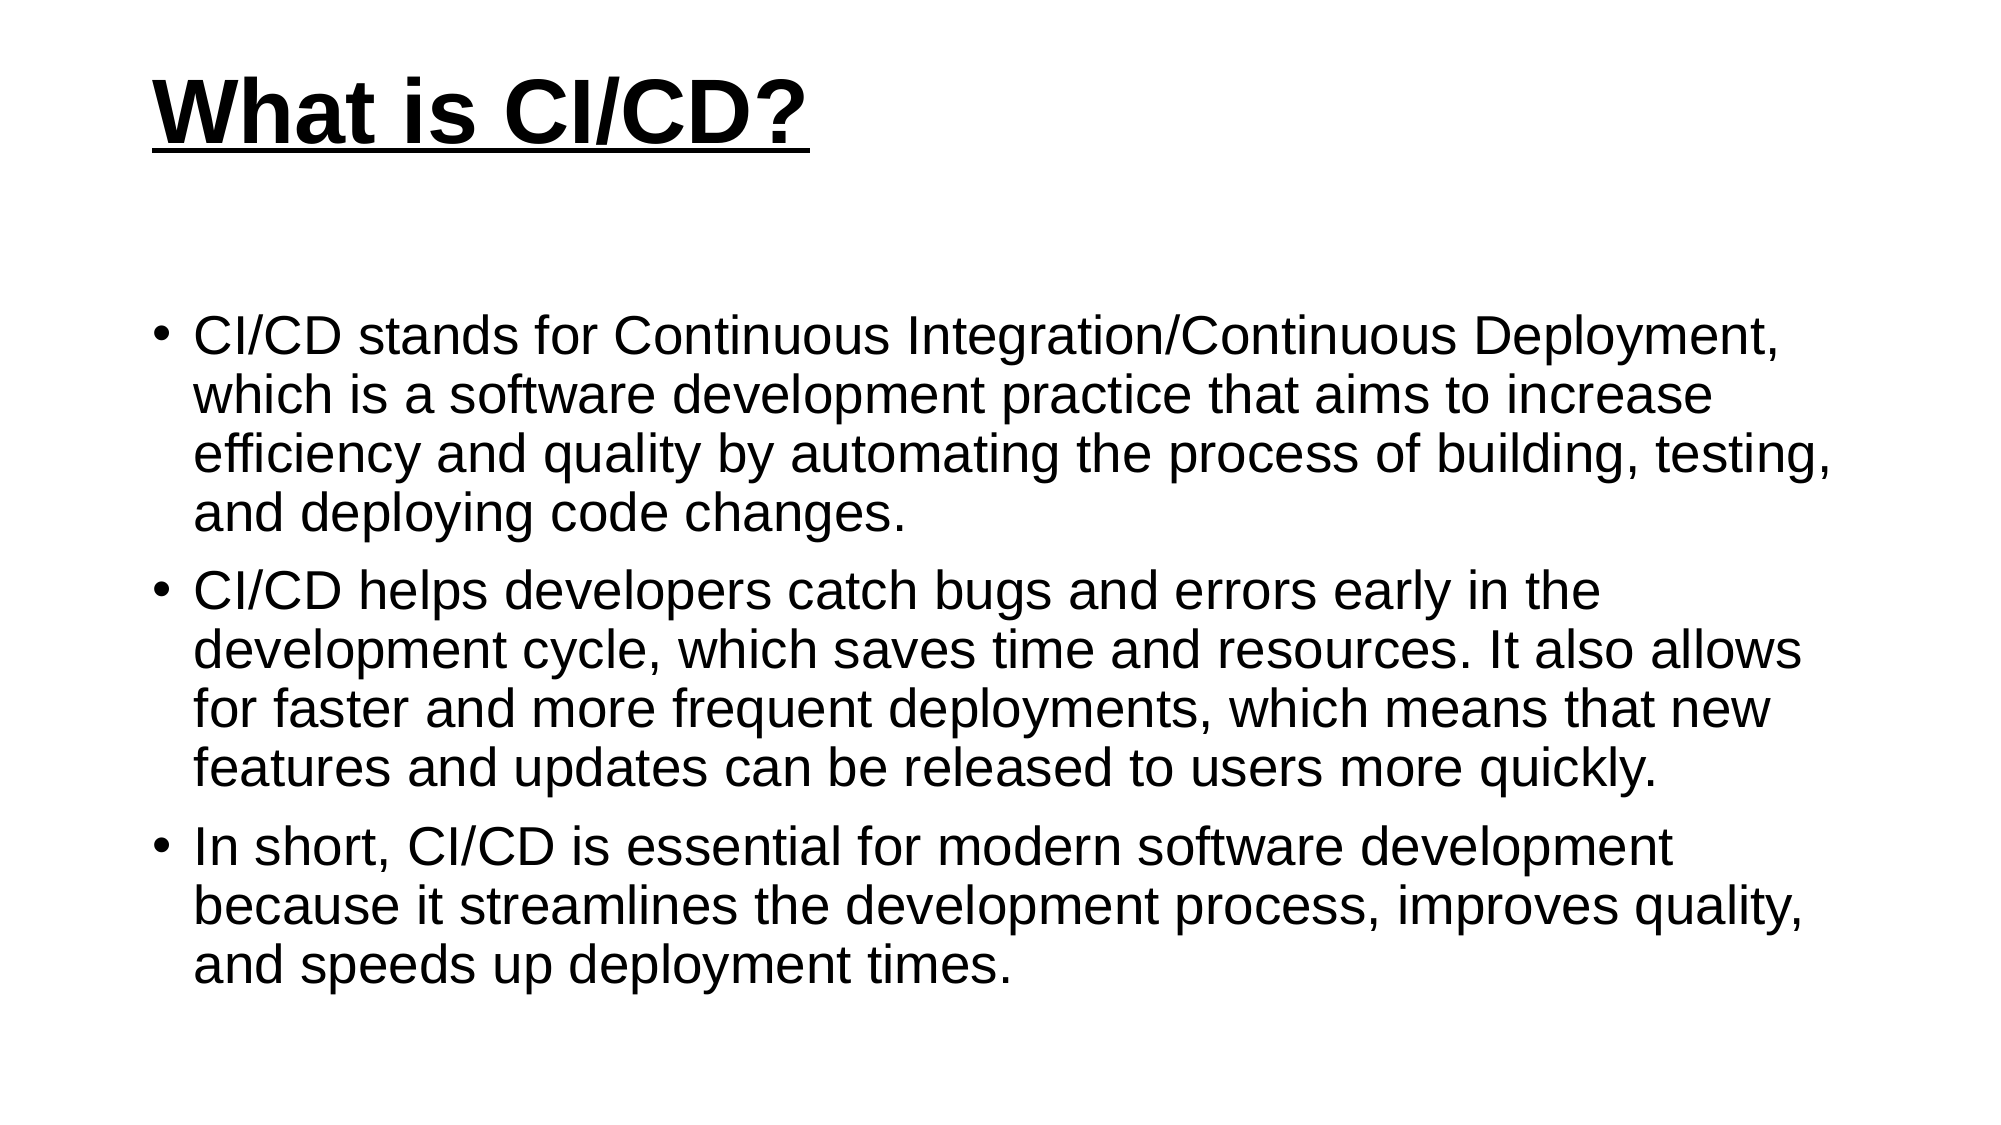

# What is CI/CD?
CI/CD stands for Continuous Integration/Continuous Deployment, which is a software development practice that aims to increase efficiency and quality by automating the process of building, testing, and deploying code changes.
CI/CD helps developers catch bugs and errors early in the development cycle, which saves time and resources. It also allows for faster and more frequent deployments, which means that new features and updates can be released to users more quickly.
In short, CI/CD is essential for modern software development because it streamlines the development process, improves quality, and speeds up deployment times.